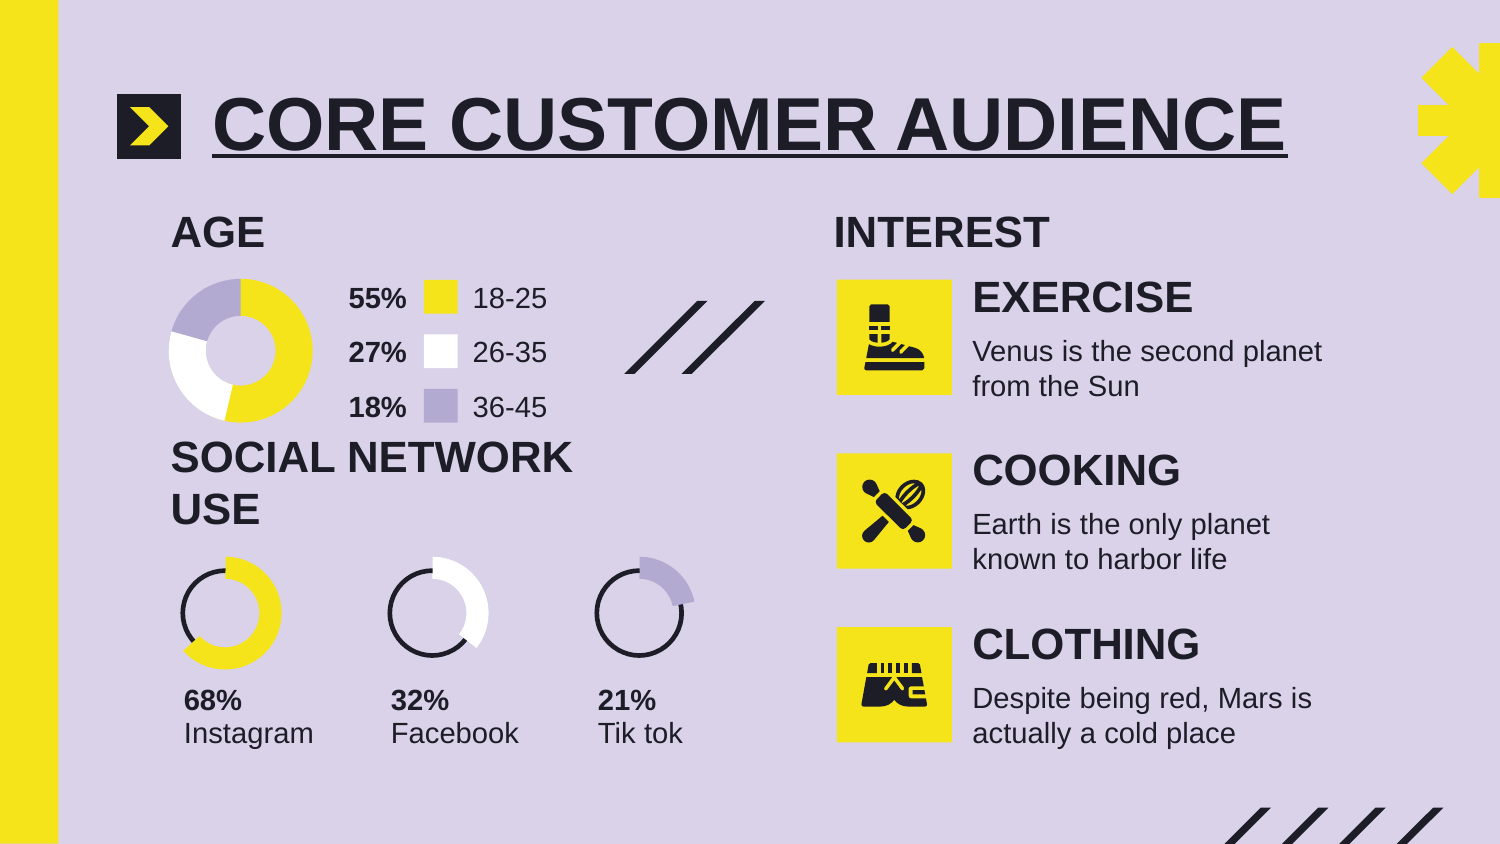

# CORE CUSTOMER AUDIENCE

AGE
INTEREST
55%
18-25
EXERCISE

Venus is the second planet from the Sun
27%
26-35

18%
36-45

COOKING

SOCIAL NETWORK USE
Earth is the only planet known to harbor life

CLOTHING

Despite being red, Mars is actually a cold place
68%
32%
21%
Instagram
Facebook
Tik tok